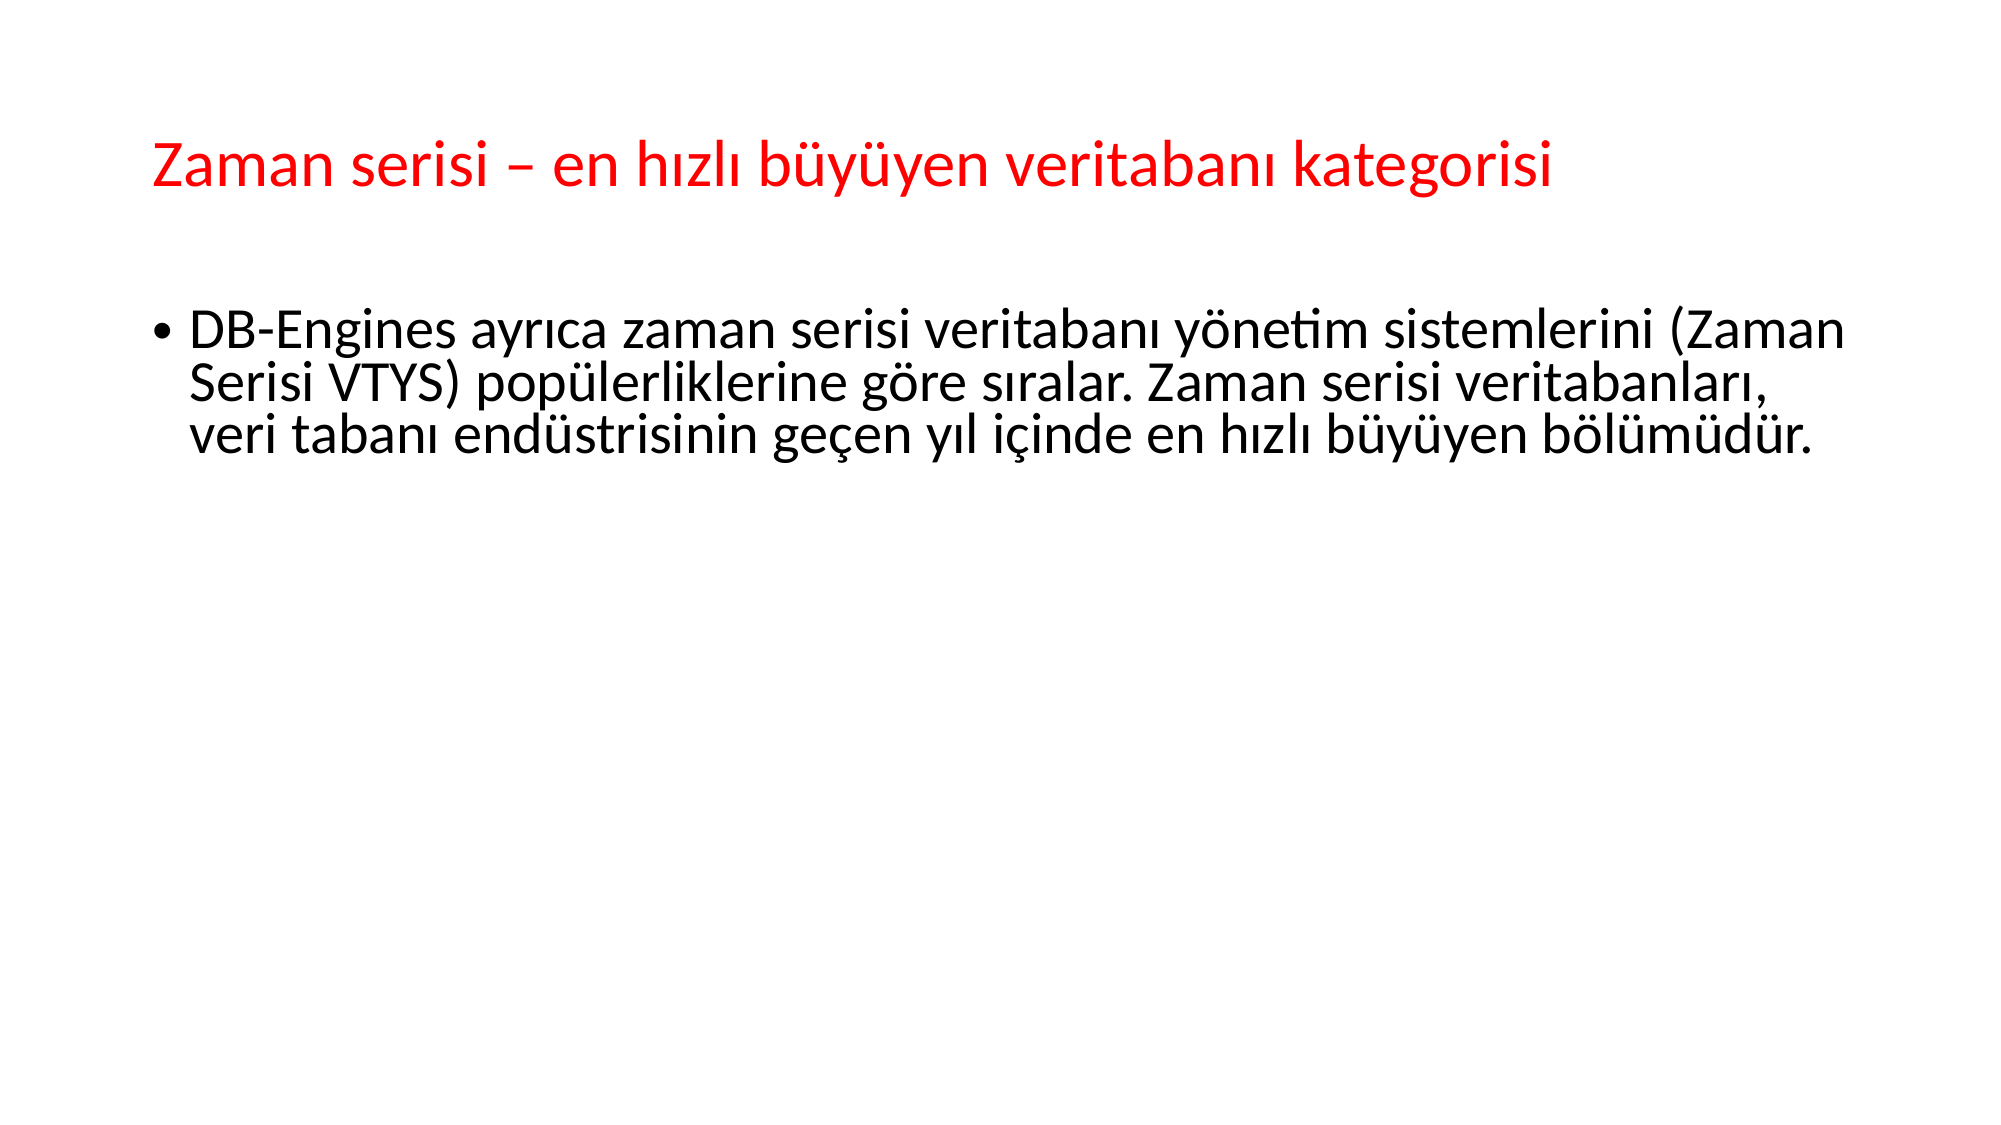

# Zaman serisi – en hızlı büyüyen veritabanı kategorisi
DB-Engines ayrıca zaman serisi veritabanı yönetim sistemlerini (Zaman Serisi VTYS) popülerliklerine göre sıralar. Zaman serisi veritabanları, veri tabanı endüstrisinin geçen yıl içinde en hızlı büyüyen bölümüdür.